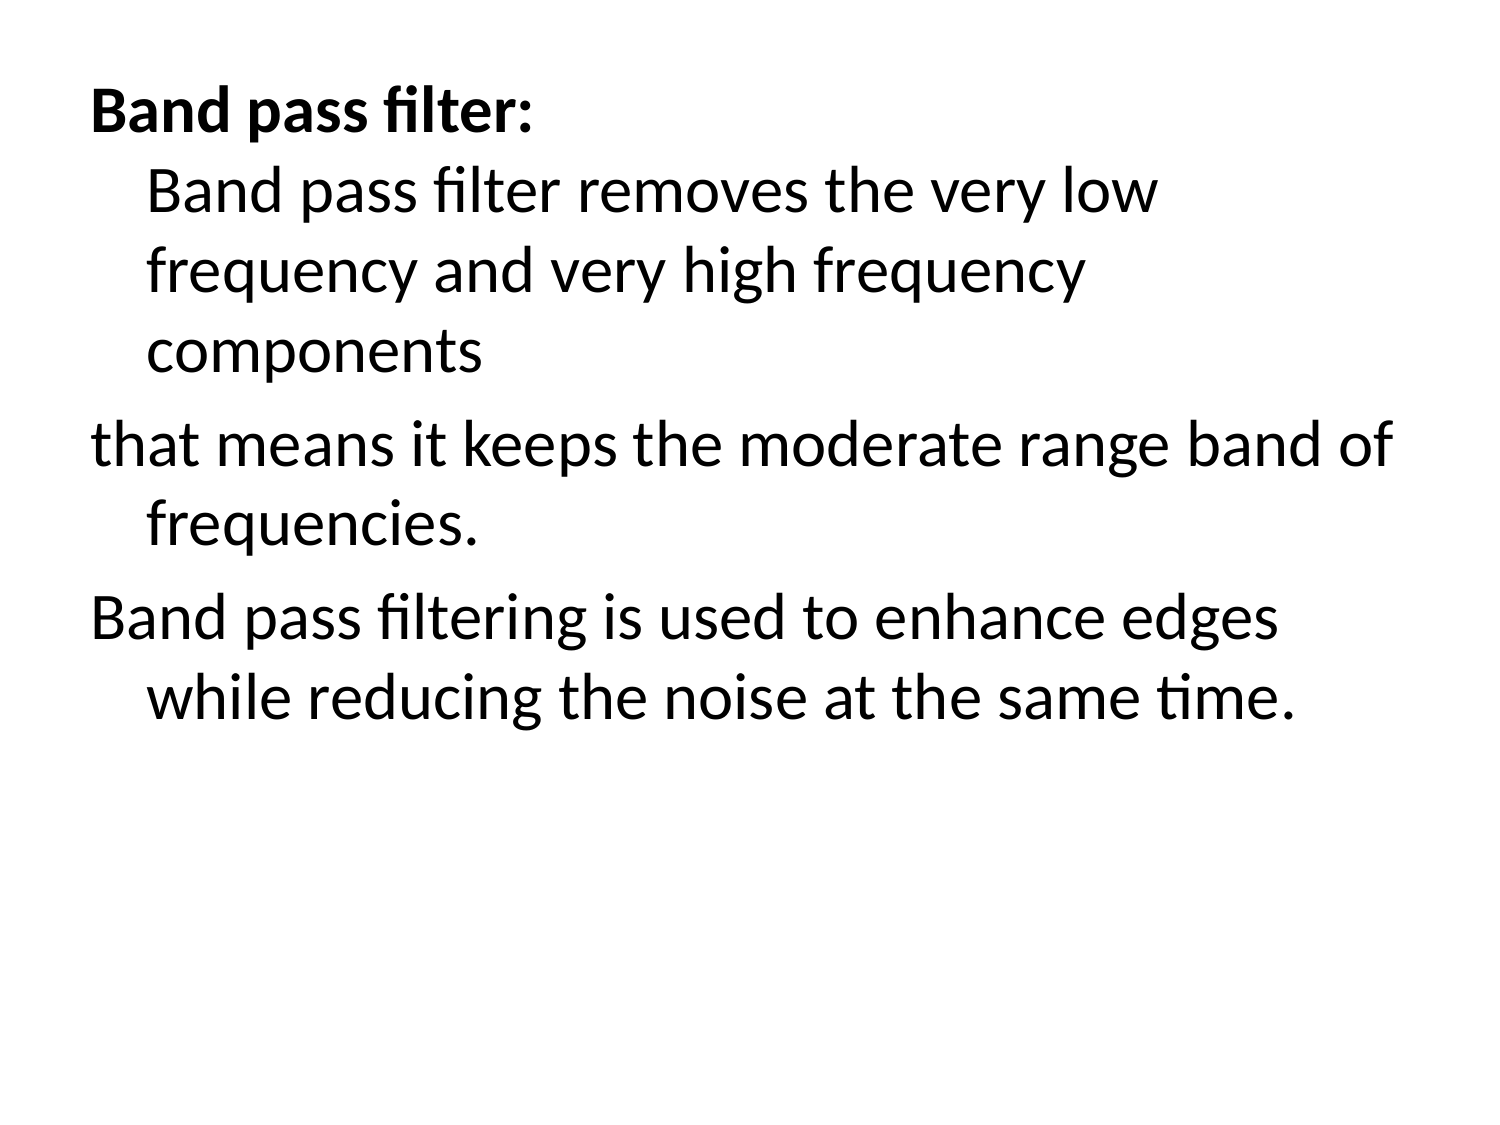

Band pass filter:
Band pass filter removes the very low frequency and very high frequency components
that means it keeps the moderate range band of frequencies.
Band pass filtering is used to enhance edges while reducing the noise at the same time.